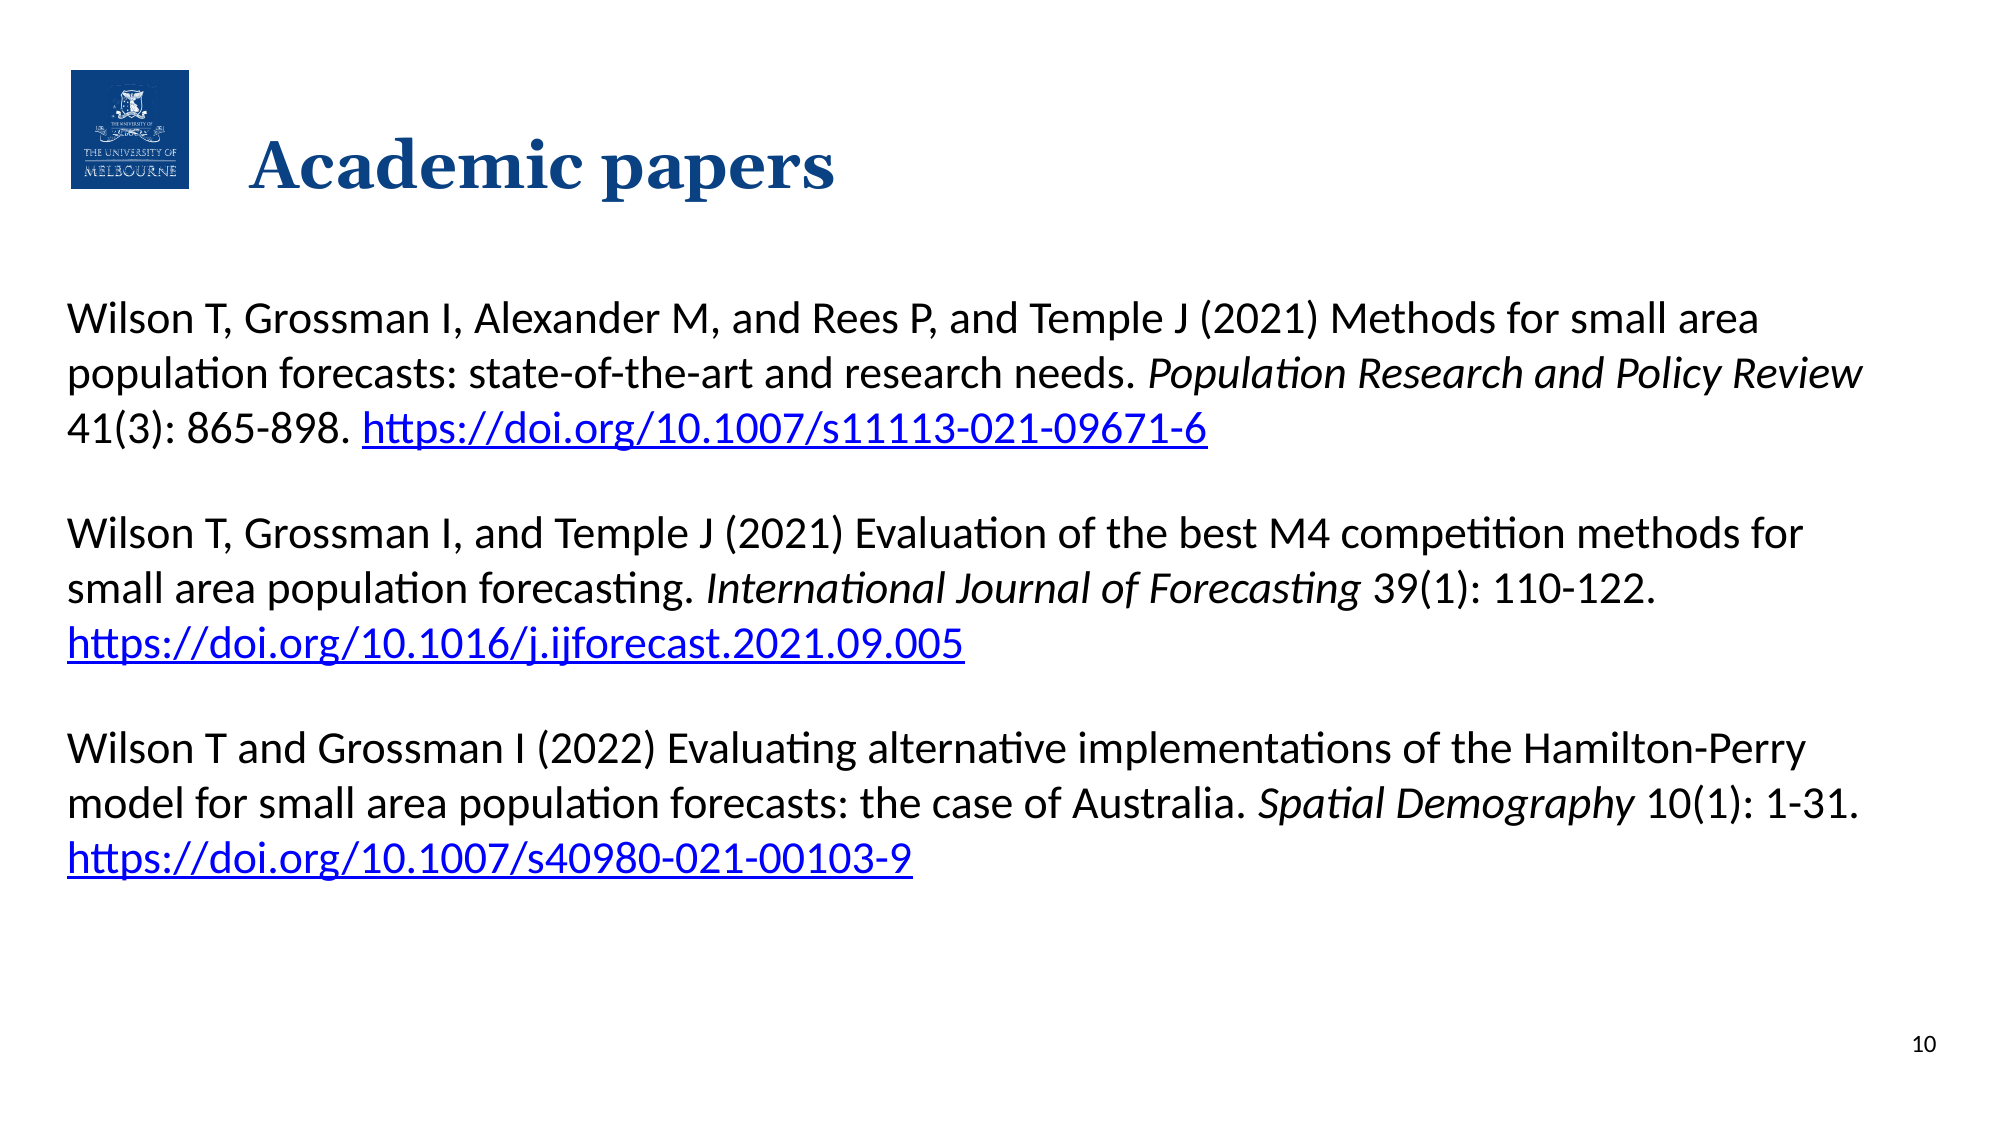

# Academic papers
Wilson T, Grossman I, Alexander M, and Rees P, and Temple J (2021) Methods for small area population forecasts: state-of-the-art and research needs. Population Research and Policy Review 41(3): 865-898. https://doi.org/10.1007/s11113-021-09671-6
Wilson T, Grossman I, and Temple J (2021) Evaluation of the best M4 competition methods for small area population forecasting. International Journal of Forecasting 39(1): 110-122. https://doi.org/10.1016/j.ijforecast.2021.09.005
Wilson T and Grossman I (2022) Evaluating alternative implementations of the Hamilton-Perry model for small area population forecasts: the case of Australia. Spatial Demography 10(1): 1-31. https://doi.org/10.1007/s40980-021-00103-9

10